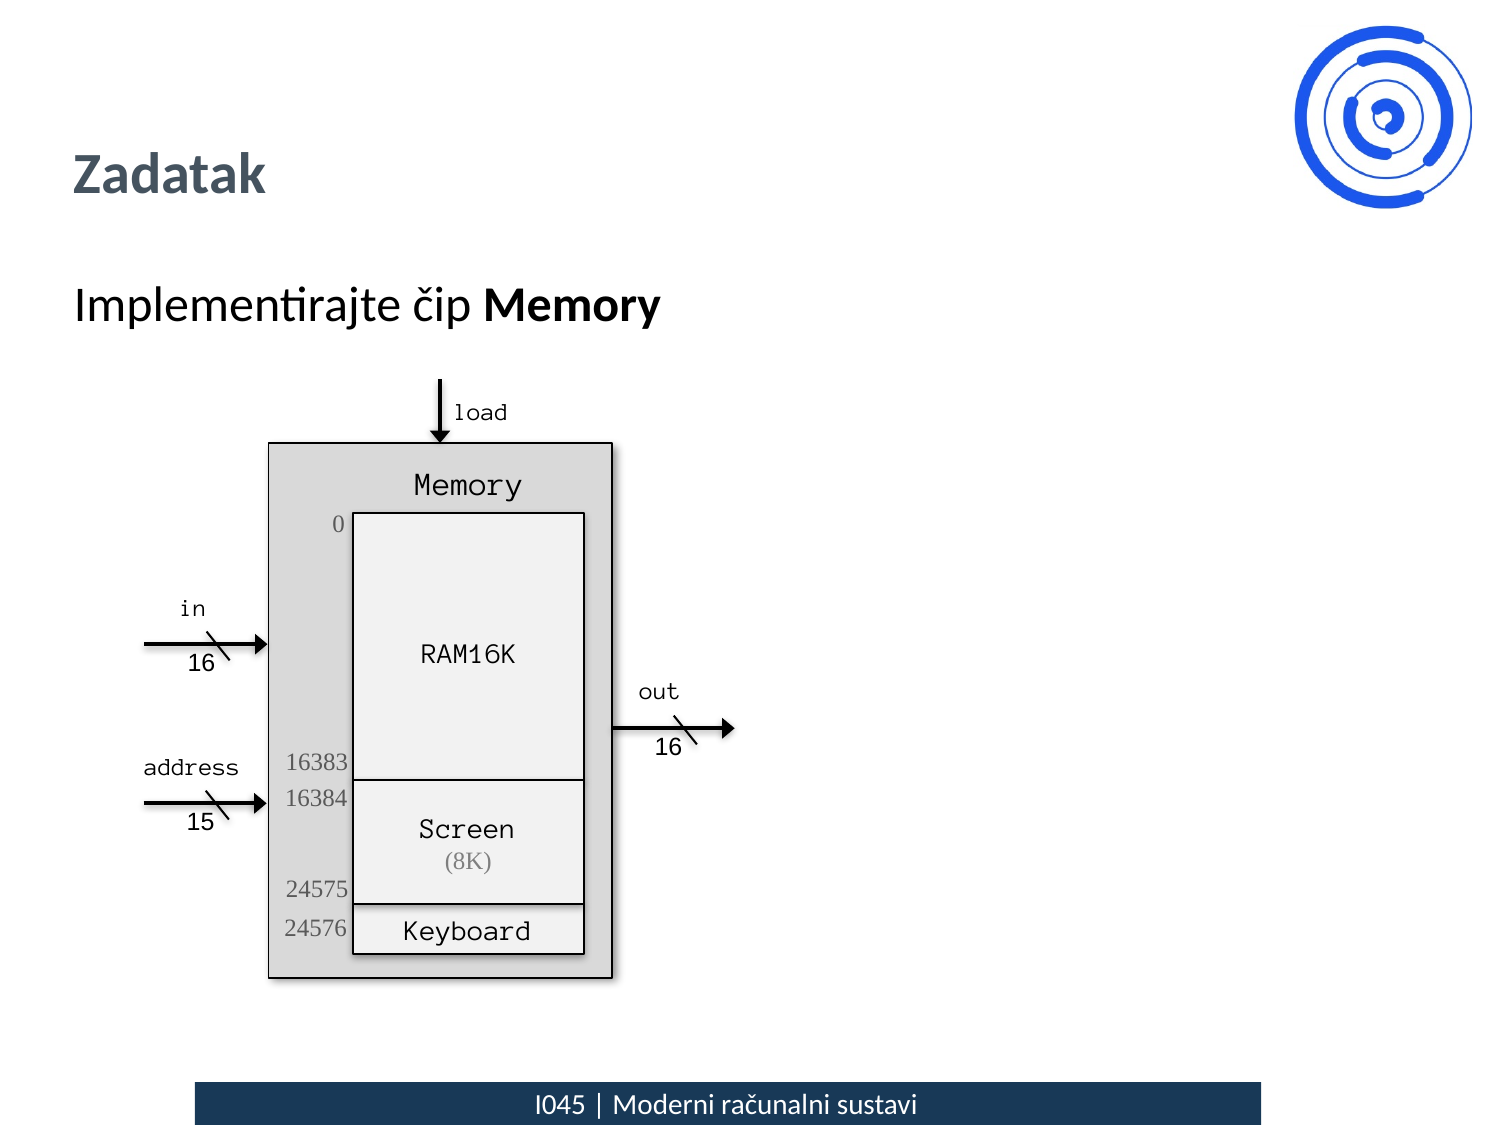

# Zadatak
Implementirajte čip Memory
load

Memory
0

RAM16K
16383
in
16
out
16
address
15
16384

Screen
(8K)
24575
Keyboard
24576